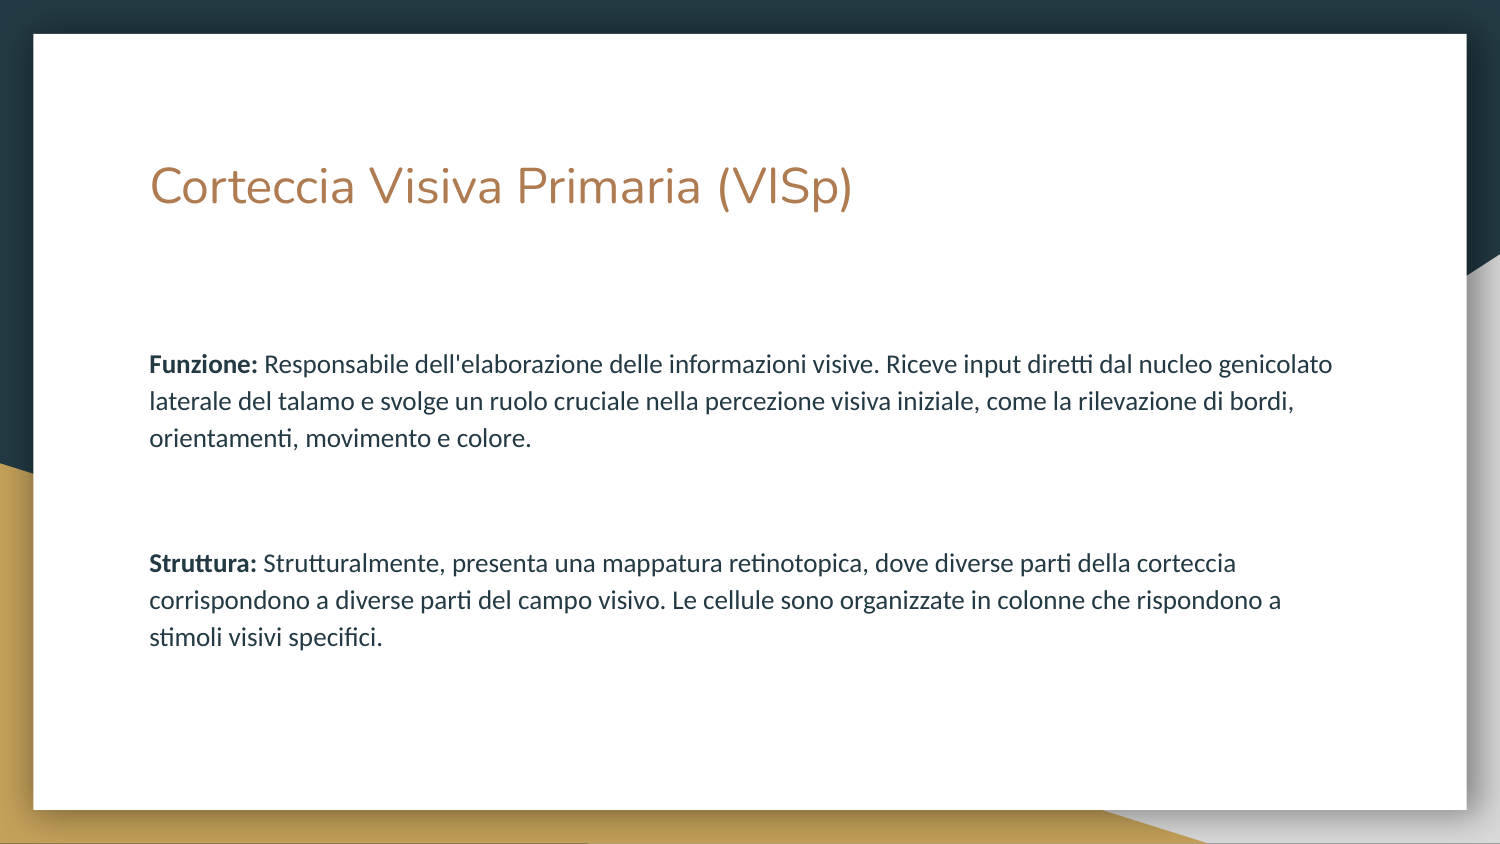

# Corteccia Visiva Primaria (VISp)
Funzione: Responsabile dell'elaborazione delle informazioni visive. Riceve input diretti dal nucleo genicolato laterale del talamo e svolge un ruolo cruciale nella percezione visiva iniziale, come la rilevazione di bordi, orientamenti, movimento e colore.

Struttura: Strutturalmente, presenta una mappatura retinotopica, dove diverse parti della corteccia corrispondono a diverse parti del campo visivo. Le cellule sono organizzate in colonne che rispondono a stimoli visivi specifici.